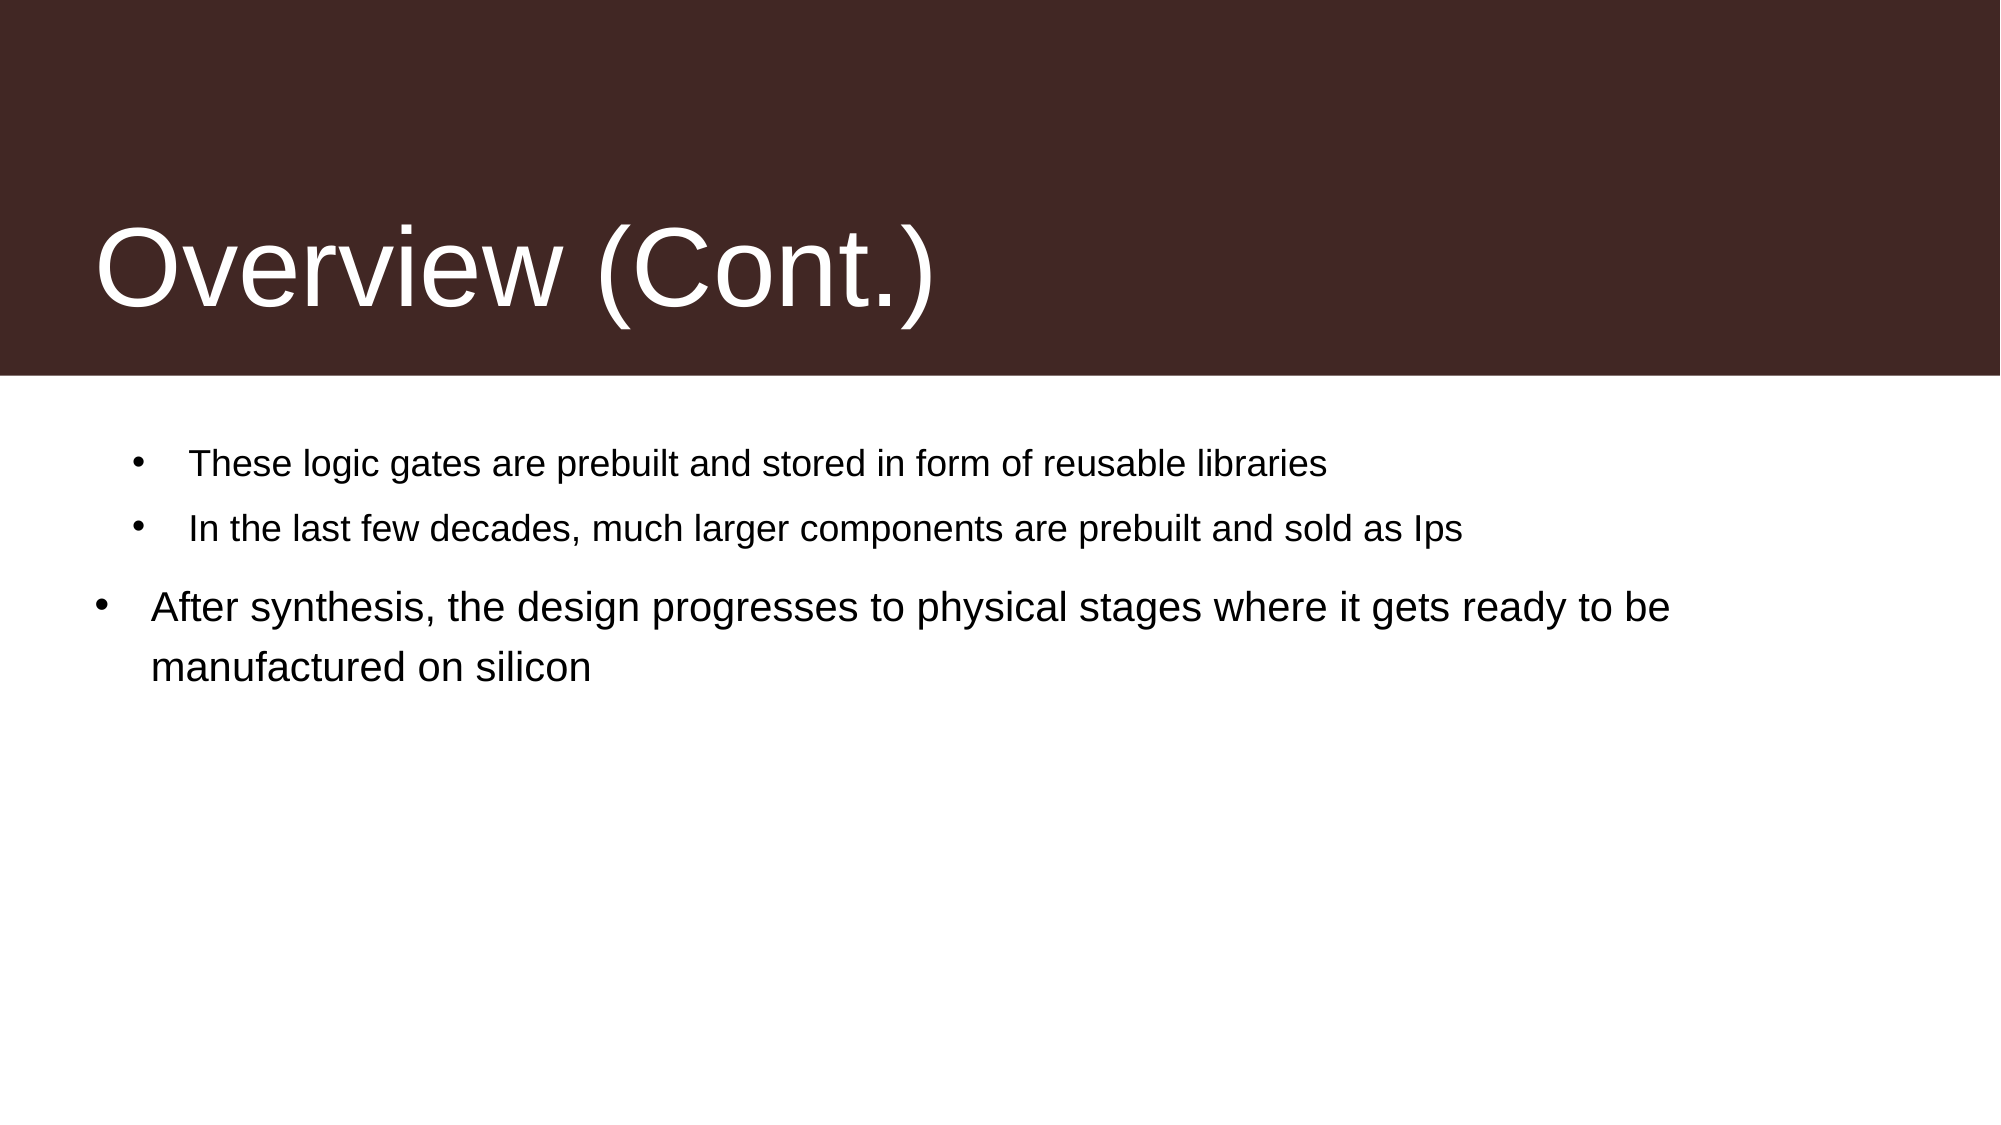

# Overview (Cont.)
These logic gates are prebuilt and stored in form of reusable libraries
In the last few decades, much larger components are prebuilt and sold as Ips
After synthesis, the design progresses to physical stages where it gets ready to be manufactured on silicon